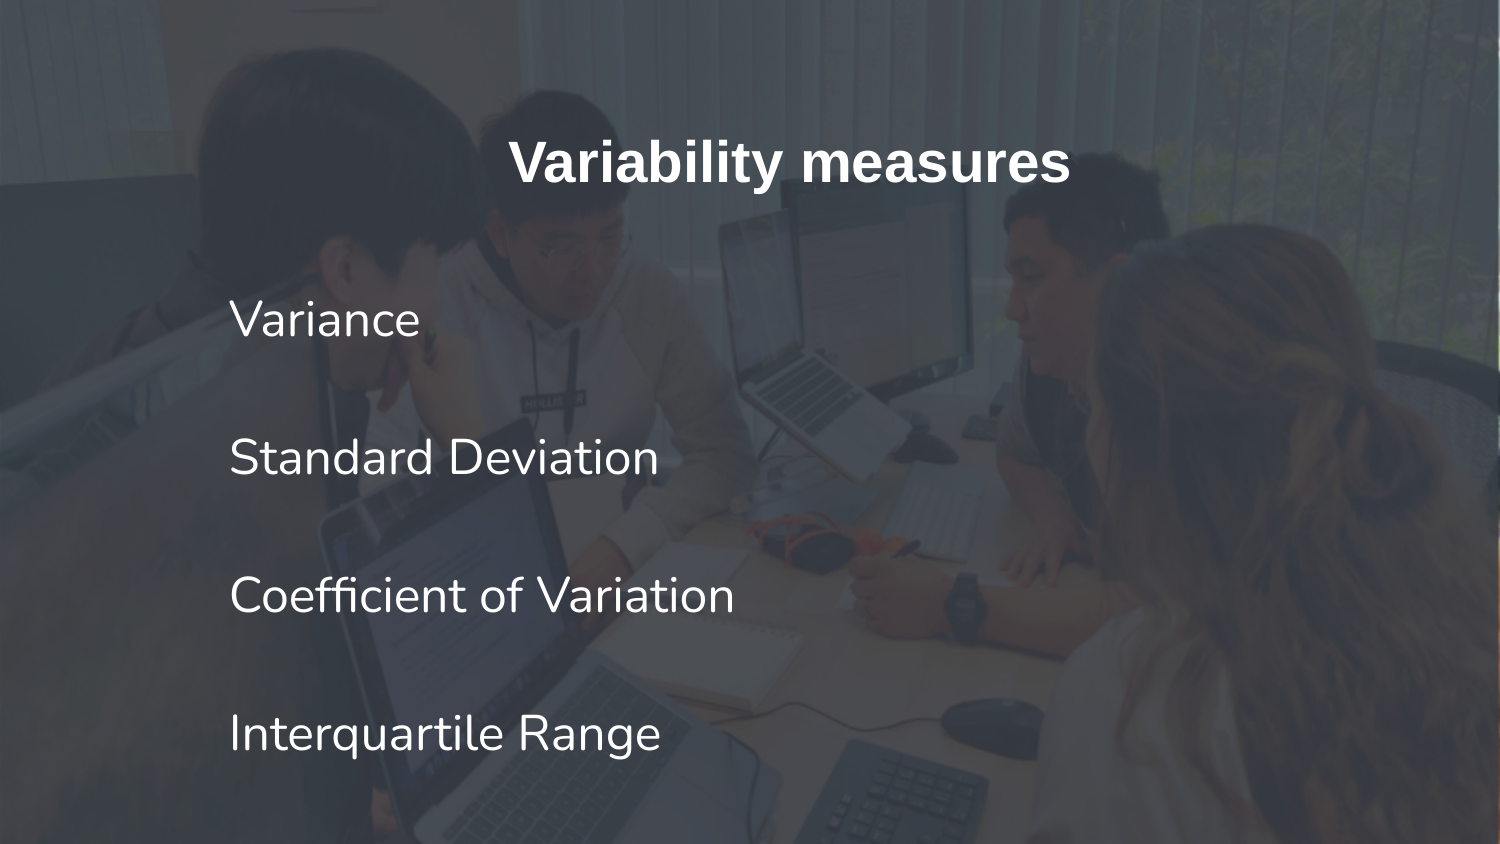

# Variability measures
Variance

Standard Deviation

Coefficient of Variation

Interquartile Range